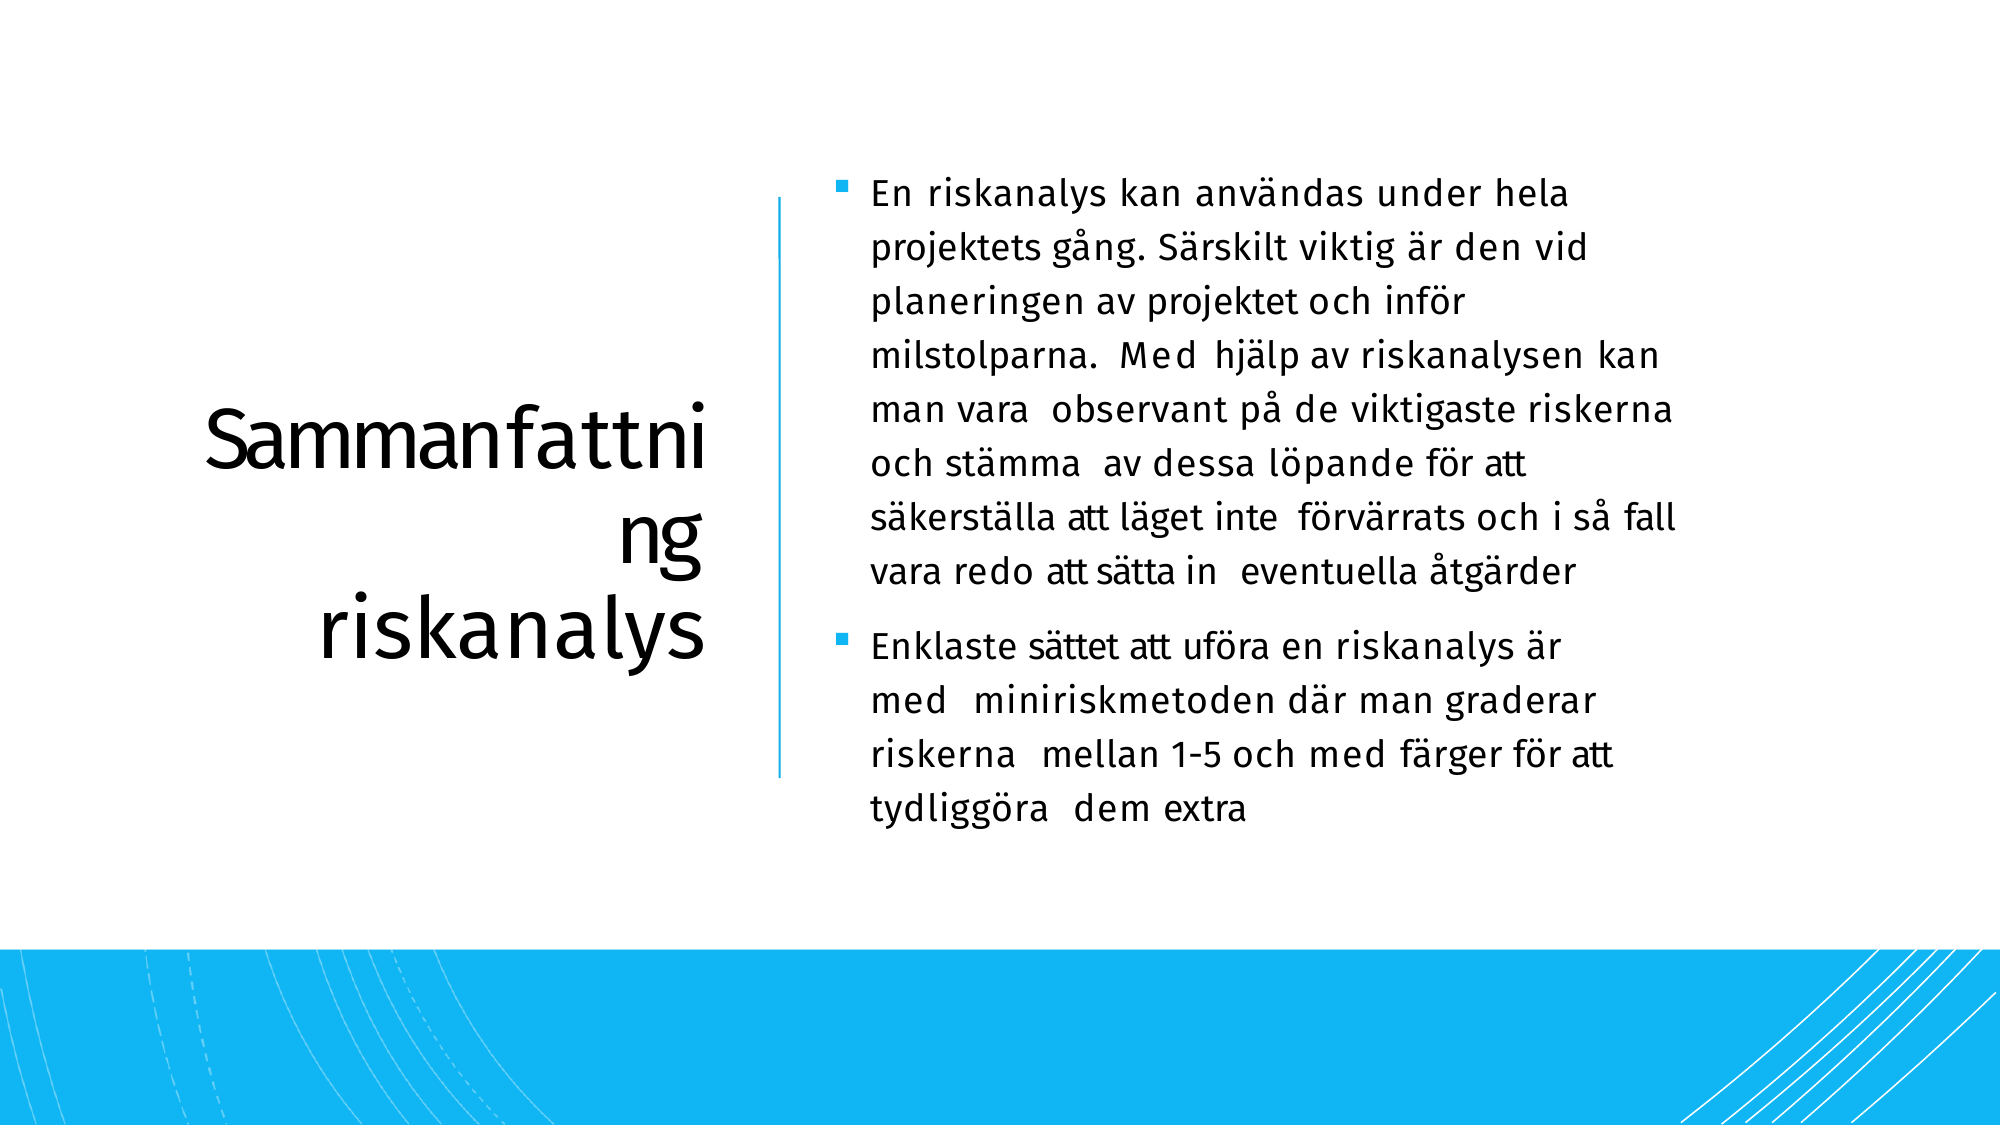

En riskanalys kan användas under hela  projektets gång. Särskilt viktig är den vid  planeringen av projektet och inför milstolparna.  Med hjälp av riskanalysen kan man vara  observant på de viktigaste riskerna och stämma  av dessa löpande för att säkerställa att läget inte  förvärrats och i så fall vara redo att sätta in  eventuella åtgärder
Enklaste sättet att uföra en riskanalys är med  miniriskmetoden där man graderar riskerna  mellan 1-5 och med färger för att tydliggöra  dem extra

# Sammanfattning
riskanalys